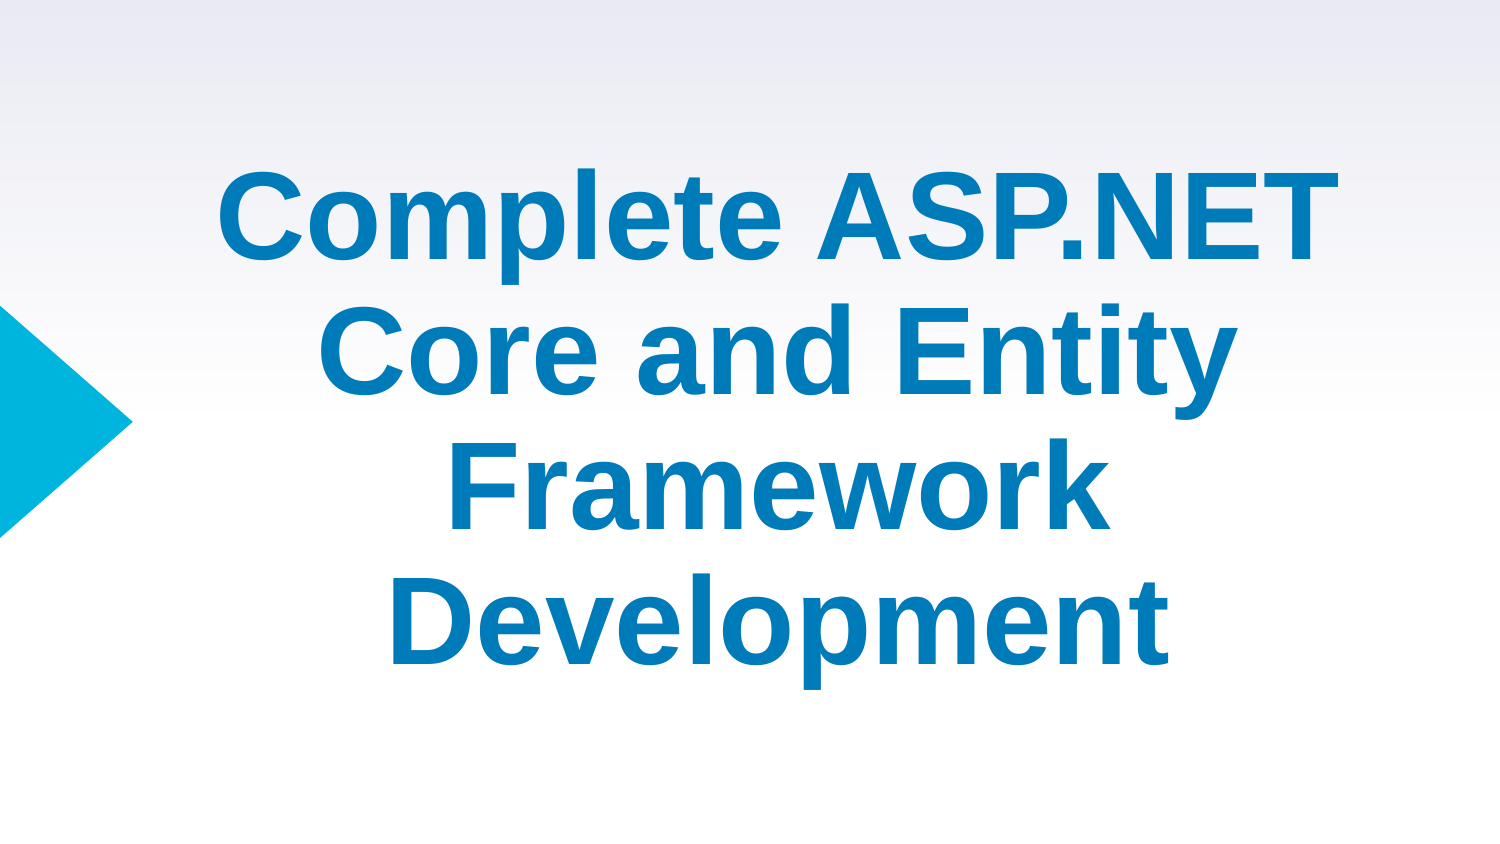

# Complete ASP.NET Core and Entity Framework Development